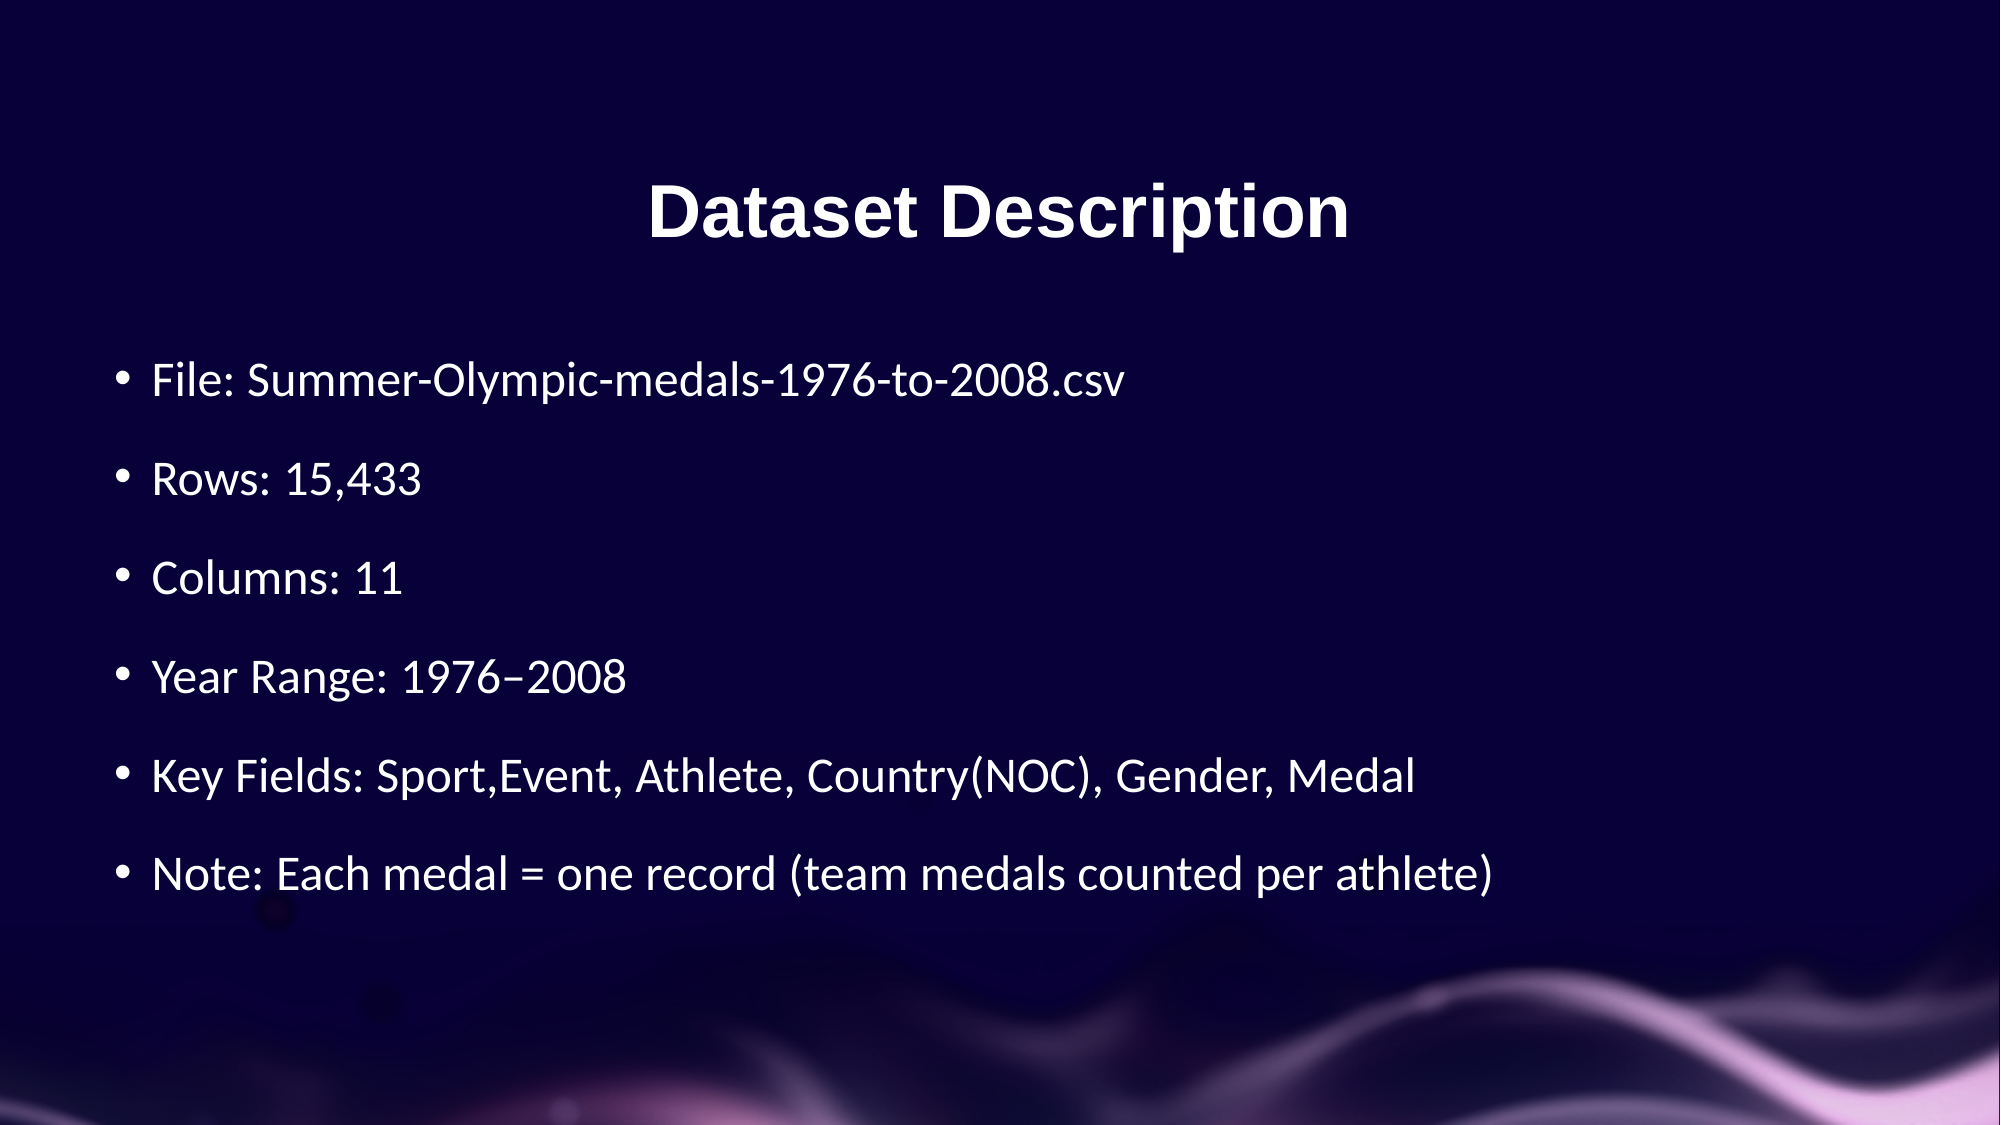

# Dataset Description
File: Summer-Olympic-medals-1976-to-2008.csv
Rows: 15,433
Columns: 11
Year Range: 1976–2008
Key Fields: Sport,Event, Athlete, Country(NOC), Gender, Medal
Note: Each medal = one record (team medals counted per athlete)